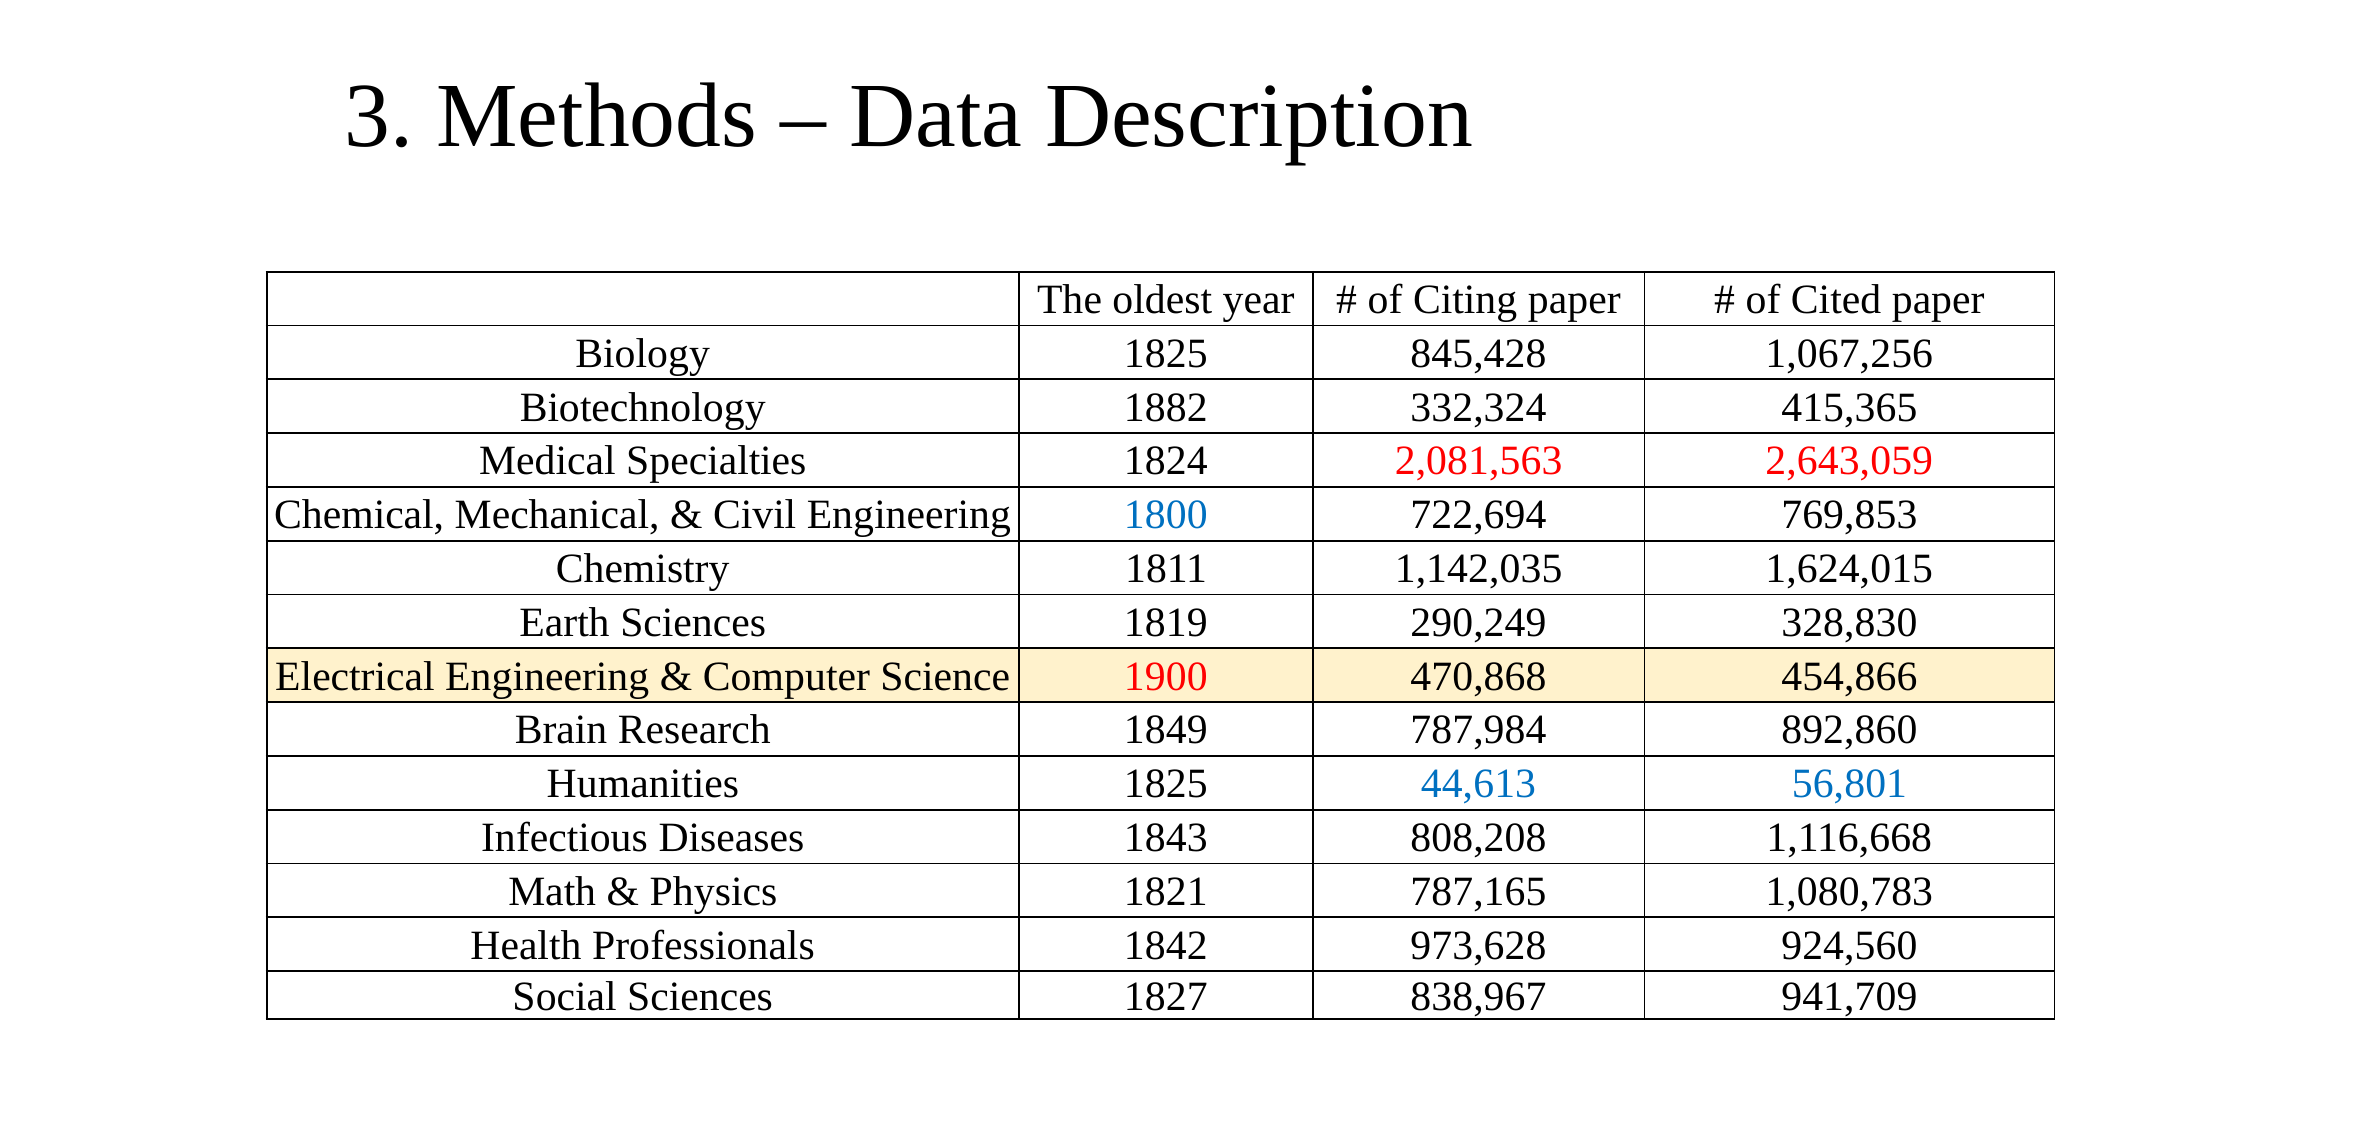

3. Methods – Data Description
|  | The oldest year | # of Citing paper | # of Cited paper |
| --- | --- | --- | --- |
| Biology | 1825 | 845,428 | 1,067,256 |
| Biotechnology | 1882 | 332,324 | 415,365 |
| Medical Specialties | 1824 | 2,081,563 | 2,643,059 |
| Chemical, Mechanical, & Civil Engineering | 1800 | 722,694 | 769,853 |
| Chemistry | 1811 | 1,142,035 | 1,624,015 |
| Earth Sciences | 1819 | 290,249 | 328,830 |
| Electrical Engineering & Computer Science | 1900 | 470,868 | 454,866 |
| Brain Research | 1849 | 787,984 | 892,860 |
| Humanities | 1825 | 44,613 | 56,801 |
| Infectious Diseases | 1843 | 808,208 | 1,116,668 |
| Math & Physics | 1821 | 787,165 | 1,080,783 |
| Health Professionals | 1842 | 973,628 | 924,560 |
| Social Sciences | 1827 | 838,967 | 941,709 |